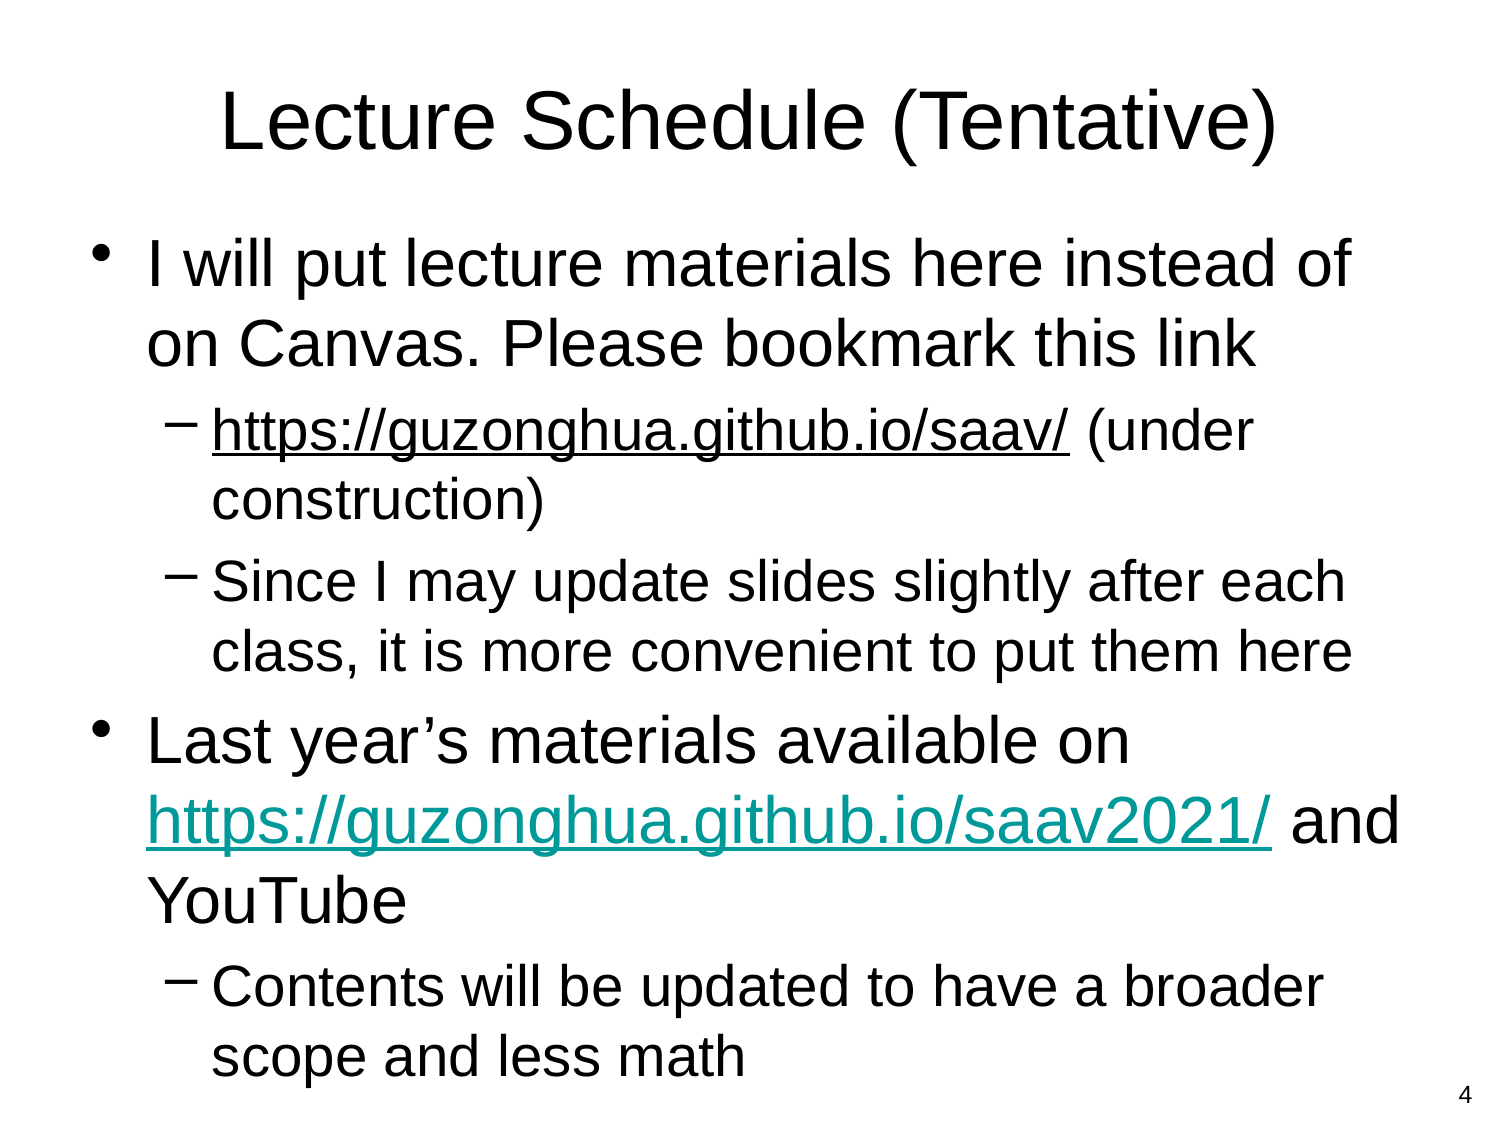

# Lecture Schedule (Tentative)
I will put lecture materials here instead of on Canvas. Please bookmark this link
https://guzonghua.github.io/saav/ (under construction)
Since I may update slides slightly after each class, it is more convenient to put them here
Last year’s materials available on https://guzonghua.github.io/saav2021/ and YouTube
Contents will be updated to have a broader scope and less math
4